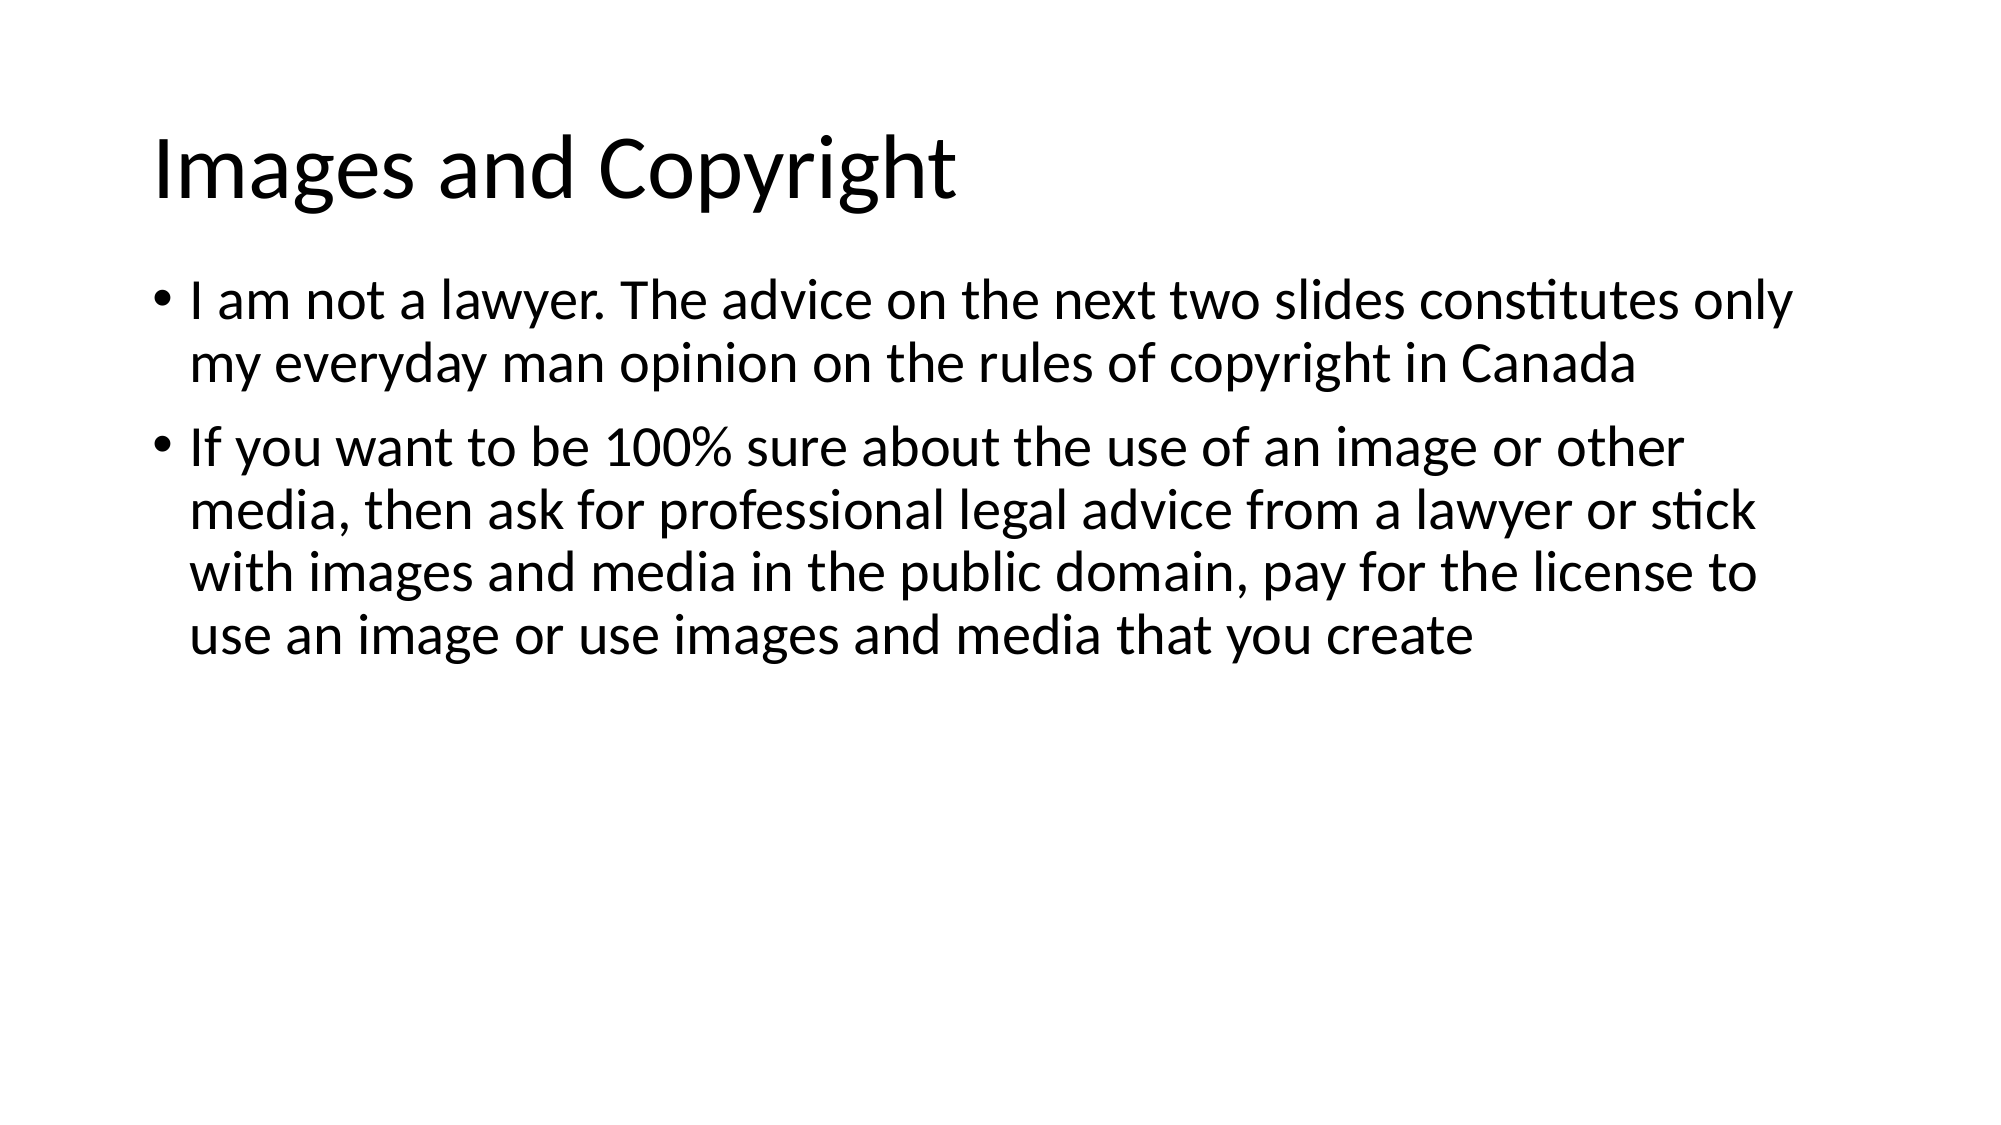

# Images and Copyright
I am not a lawyer. The advice on the next two slides constitutes only my everyday man opinion on the rules of copyright in Canada
If you want to be 100% sure about the use of an image or other media, then ask for professional legal advice from a lawyer or stick with images and media in the public domain, pay for the license to use an image or use images and media that you create